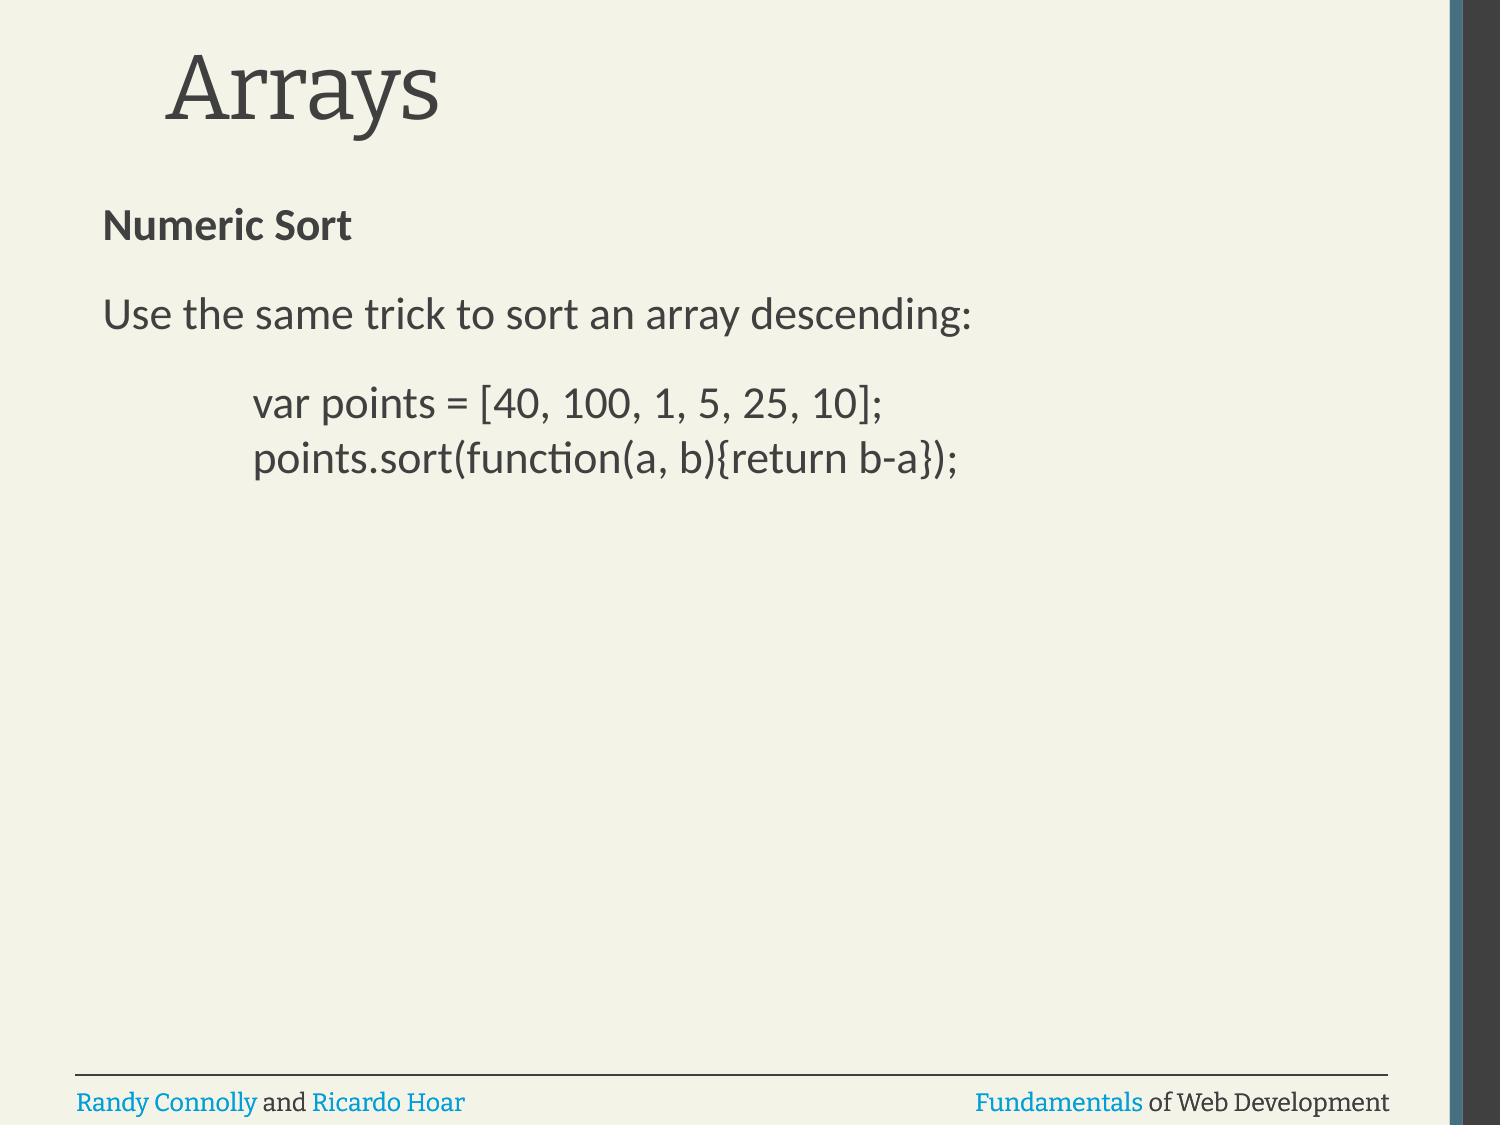

# Arrays
Numeric Sort
Use the same trick to sort an array descending:
	var points = [40, 100, 1, 5, 25, 10];
	points.sort(function(a, b){return b-a});